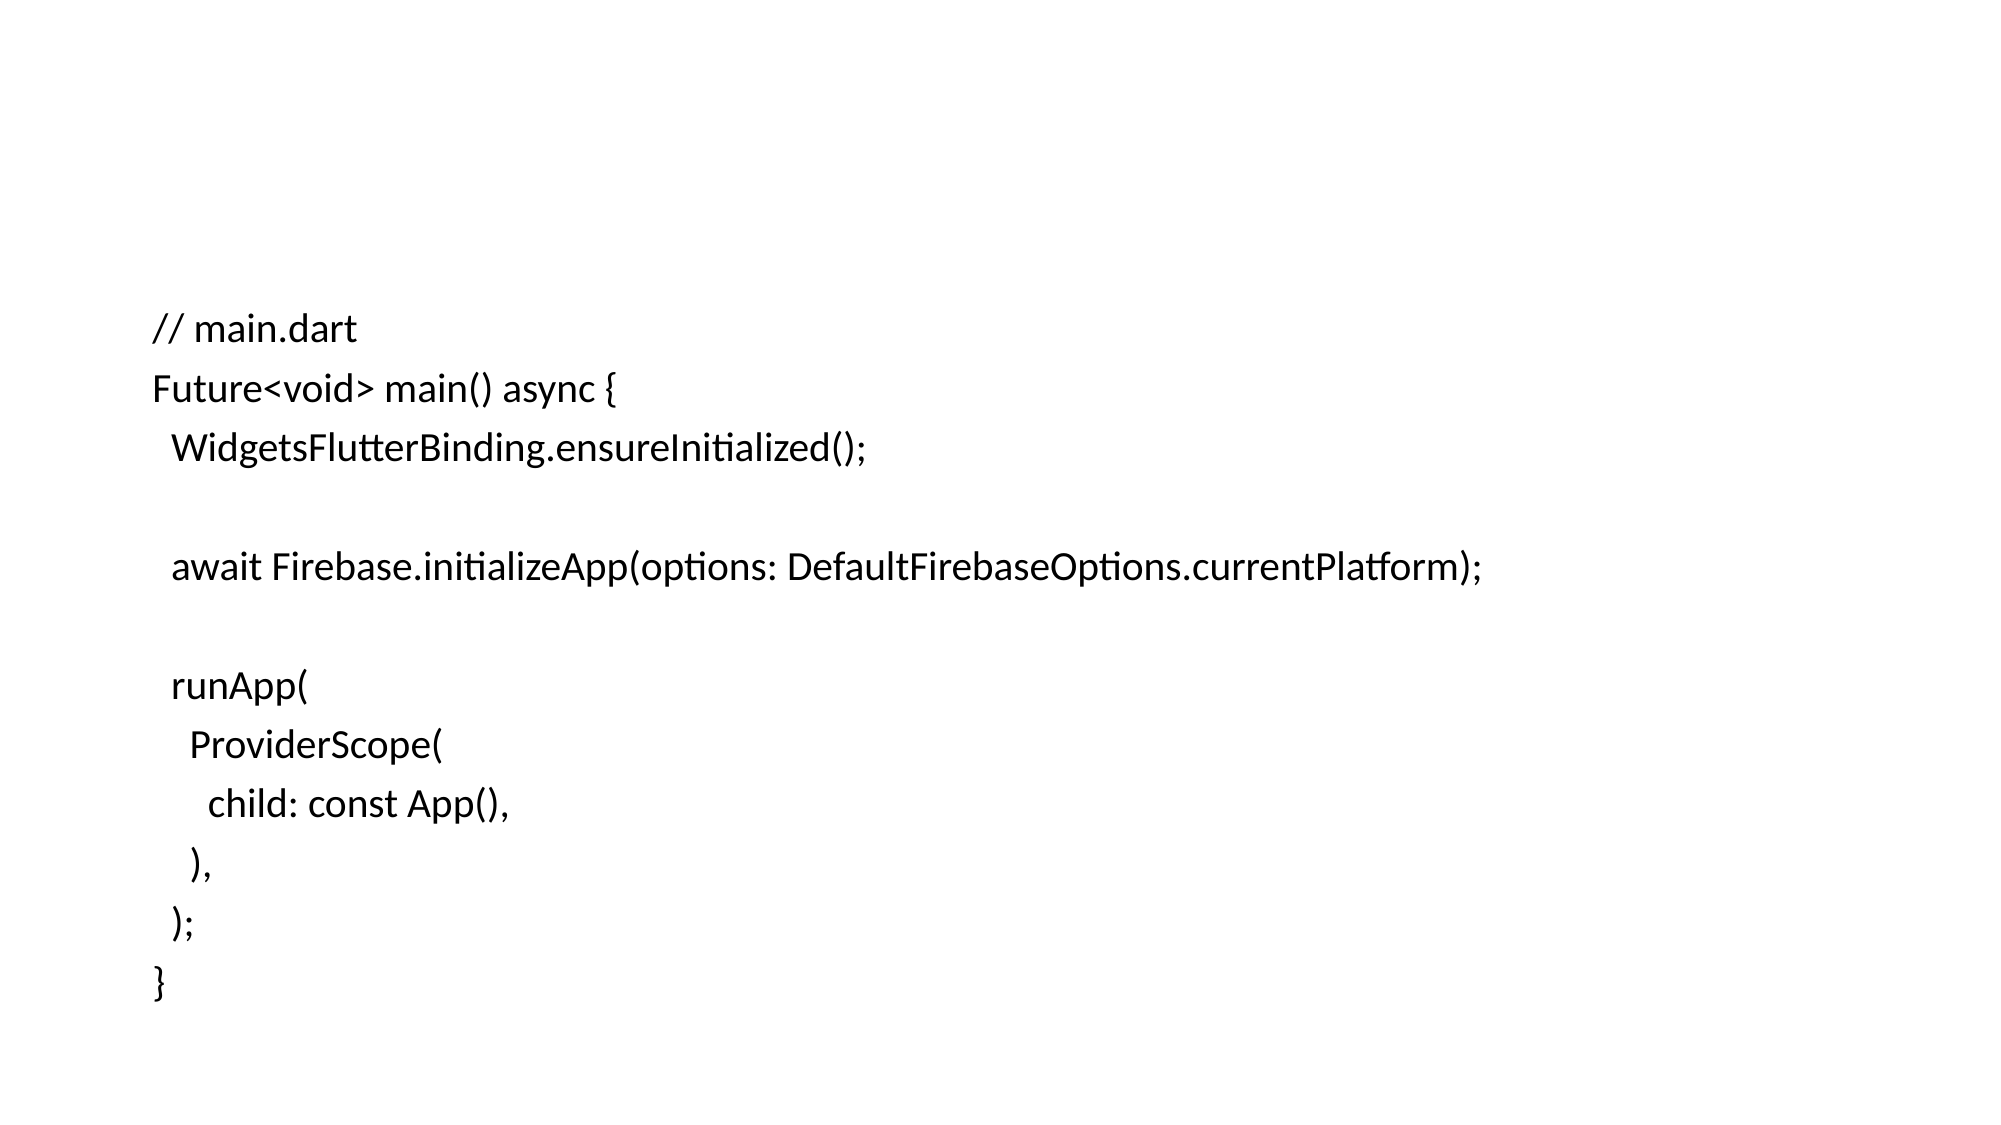

#
// main.dart
Future<void> main() async {
  WidgetsFlutterBinding.ensureInitialized();

  await Firebase.initializeApp(options: DefaultFirebaseOptions.currentPlatform);

  runApp(
    ProviderScope(
      child: const App(),
    ),
  );
}